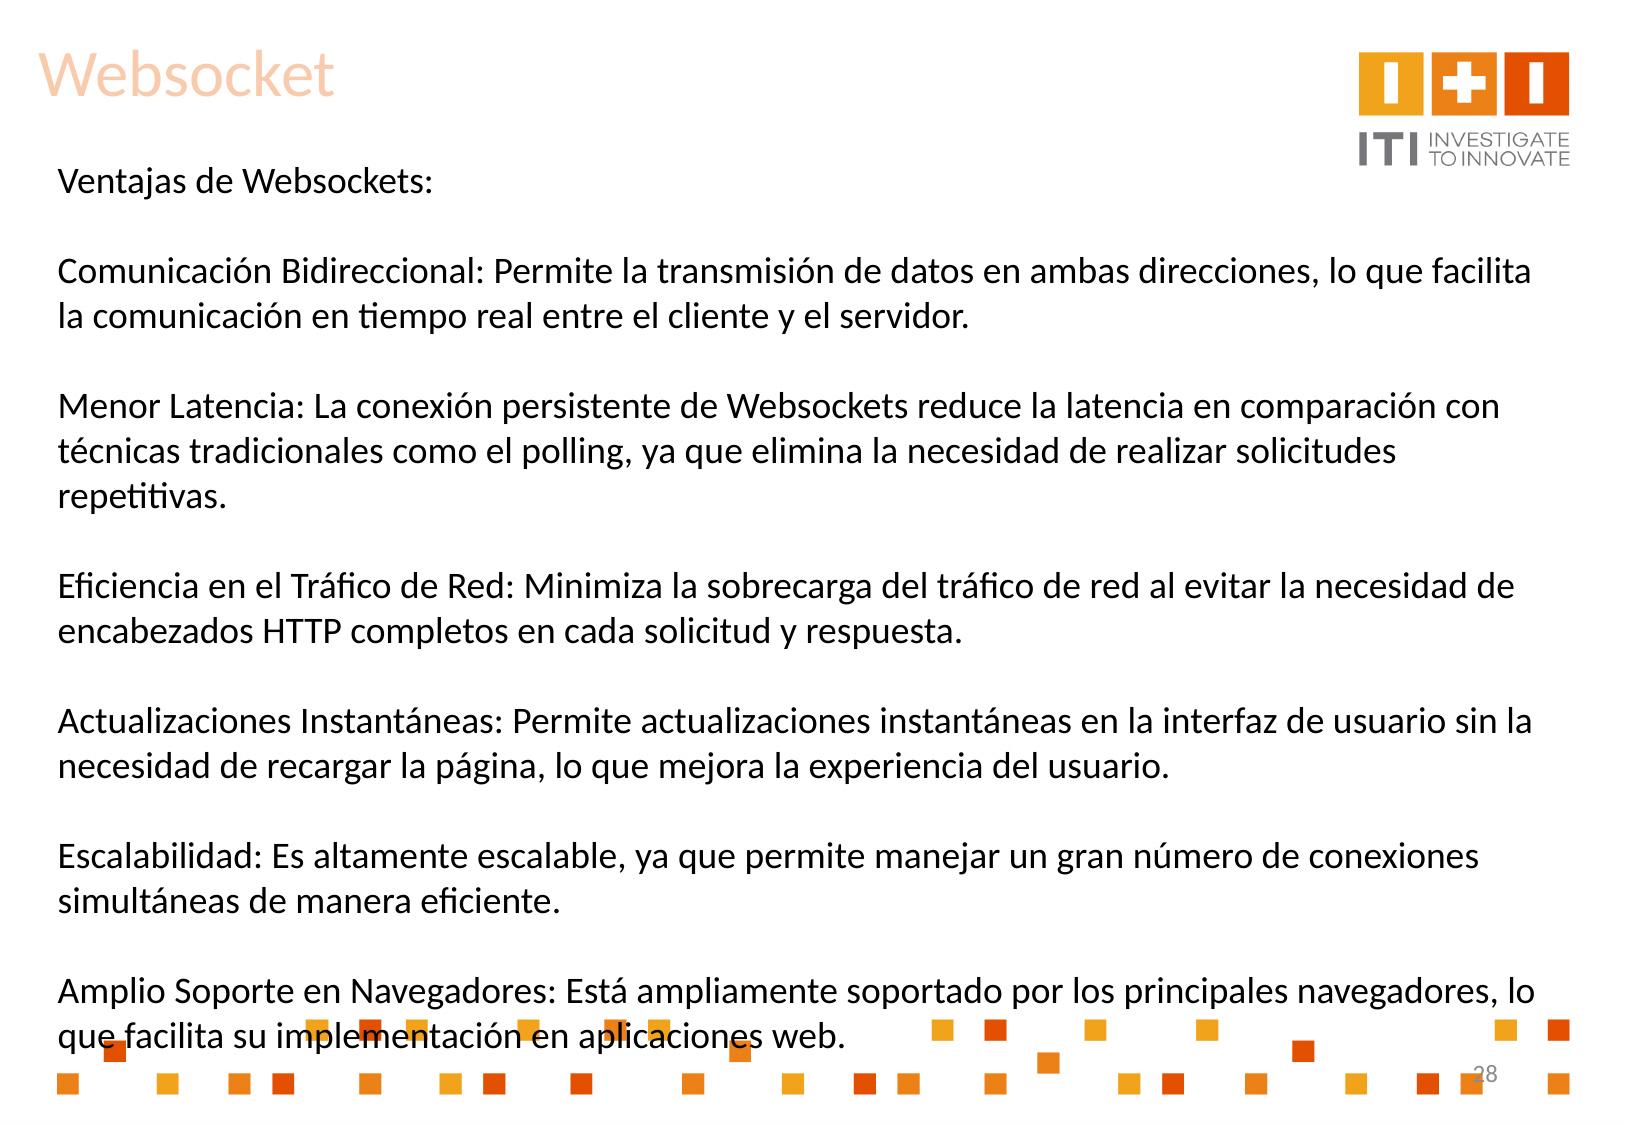

Websocket
Ventajas de Websockets:

Comunicación Bidireccional: Permite la transmisión de datos en ambas direcciones, lo que facilita la comunicación en tiempo real entre el cliente y el servidor.

Menor Latencia: La conexión persistente de Websockets reduce la latencia en comparación con técnicas tradicionales como el polling, ya que elimina la necesidad de realizar solicitudes repetitivas.

Eficiencia en el Tráfico de Red: Minimiza la sobrecarga del tráfico de red al evitar la necesidad de encabezados HTTP completos en cada solicitud y respuesta.

Actualizaciones Instantáneas: Permite actualizaciones instantáneas en la interfaz de usuario sin la necesidad de recargar la página, lo que mejora la experiencia del usuario.

Escalabilidad: Es altamente escalable, ya que permite manejar un gran número de conexiones simultáneas de manera eficiente.

Amplio Soporte en Navegadores: Está ampliamente soportado por los principales navegadores, lo que facilita su implementación en aplicaciones web.
28